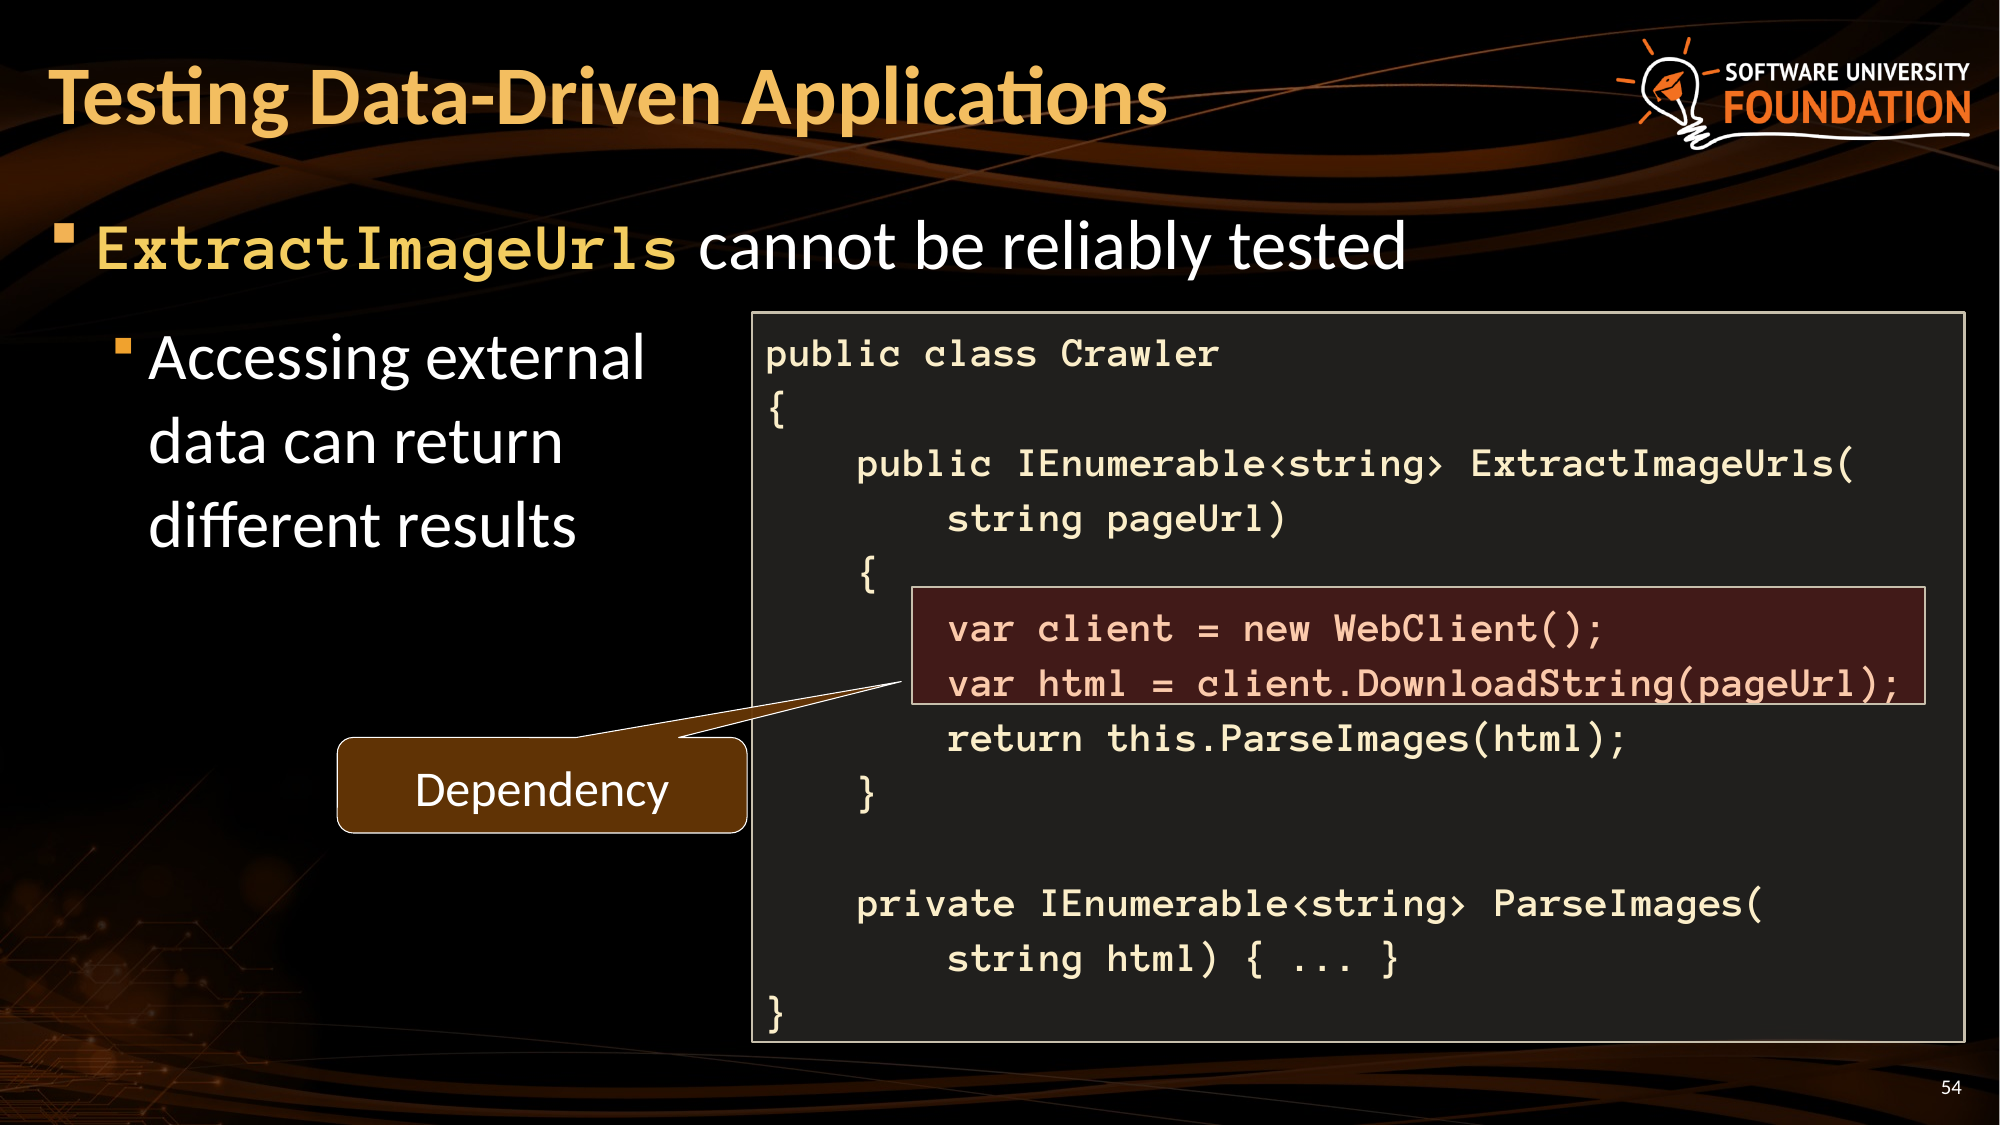

# Testing Data-Driven Applications
ExtractImageUrls cannot be reliably tested
Accessing external
data can return
different results
public class Crawler
{
    public IEnumerable<string> ExtractImageUrls(
        string pageUrl)
    {
        var client = new WebClient();
        var html = client.DownloadString(pageUrl);
        return this.ParseImages(html);
    }

    private IEnumerable<string> ParseImages(
        string html) { ... }
}

Dependency
54